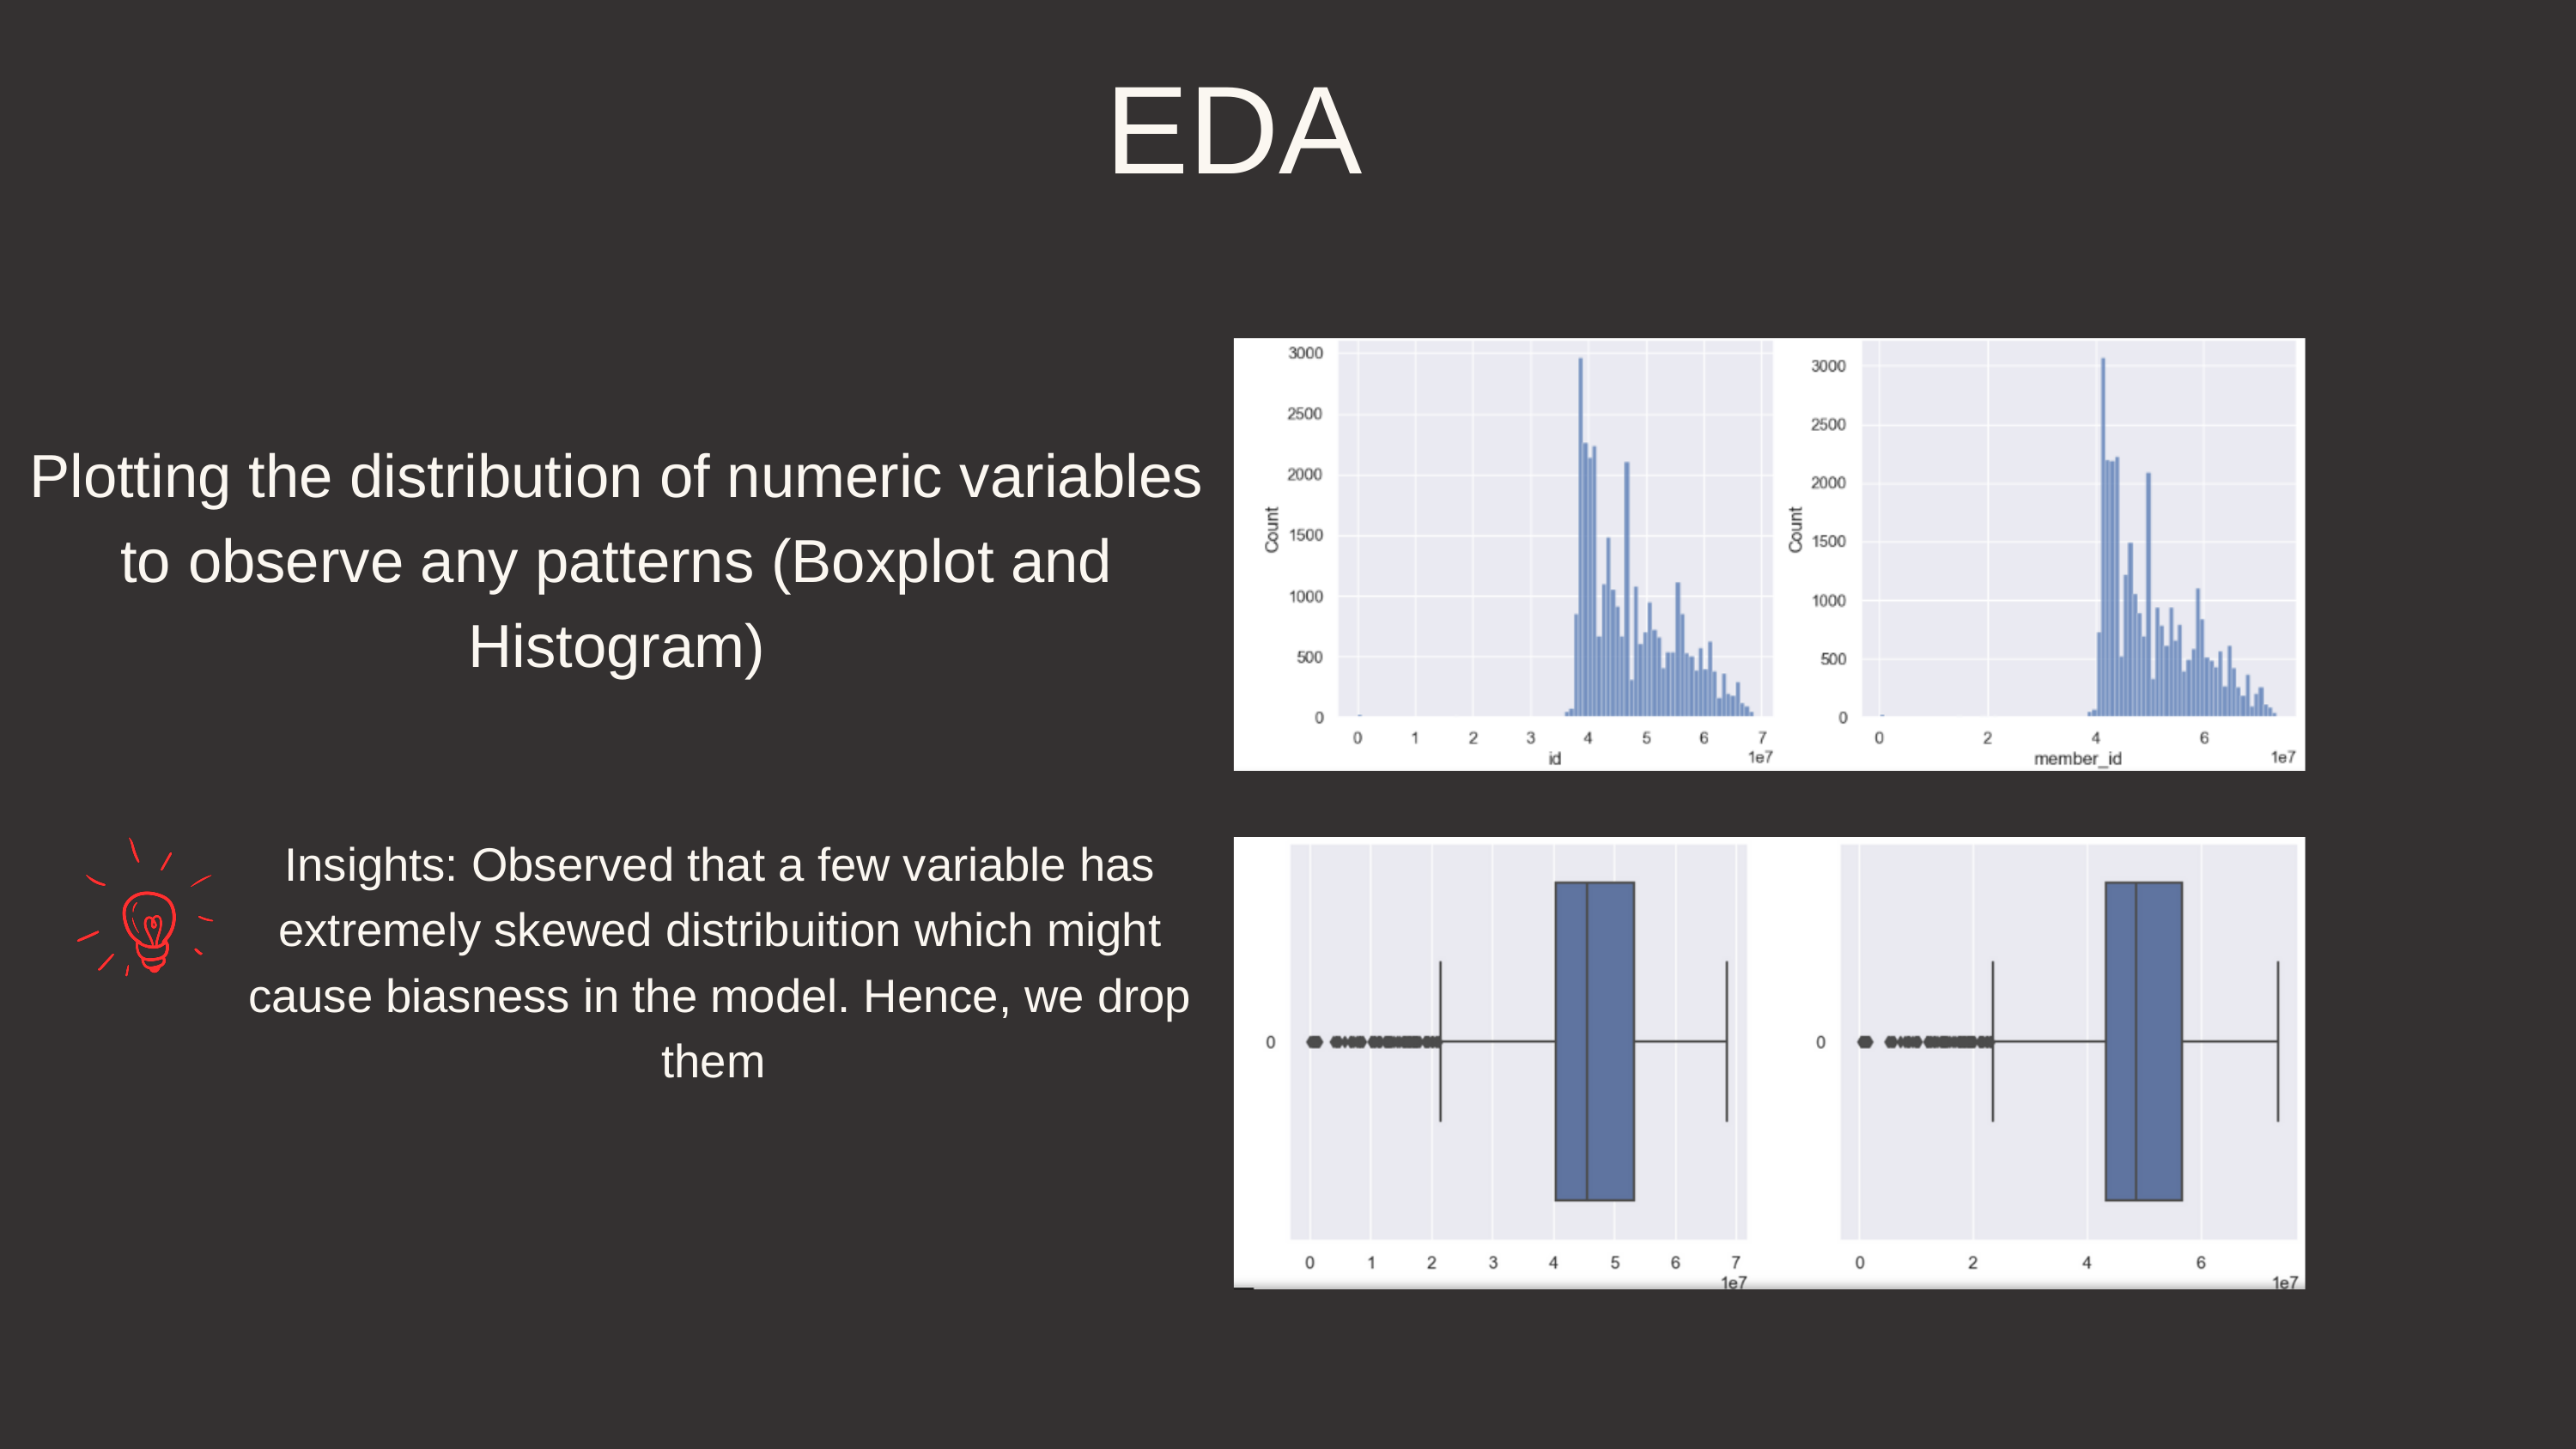

EDA

Plotting the distribution of numeric variables to observe any patterns (Boxplot and Histogram)
Insights: Observed that a few variable has extremely skewed distribuition which might cause biasness in the model. Hence, we drop them